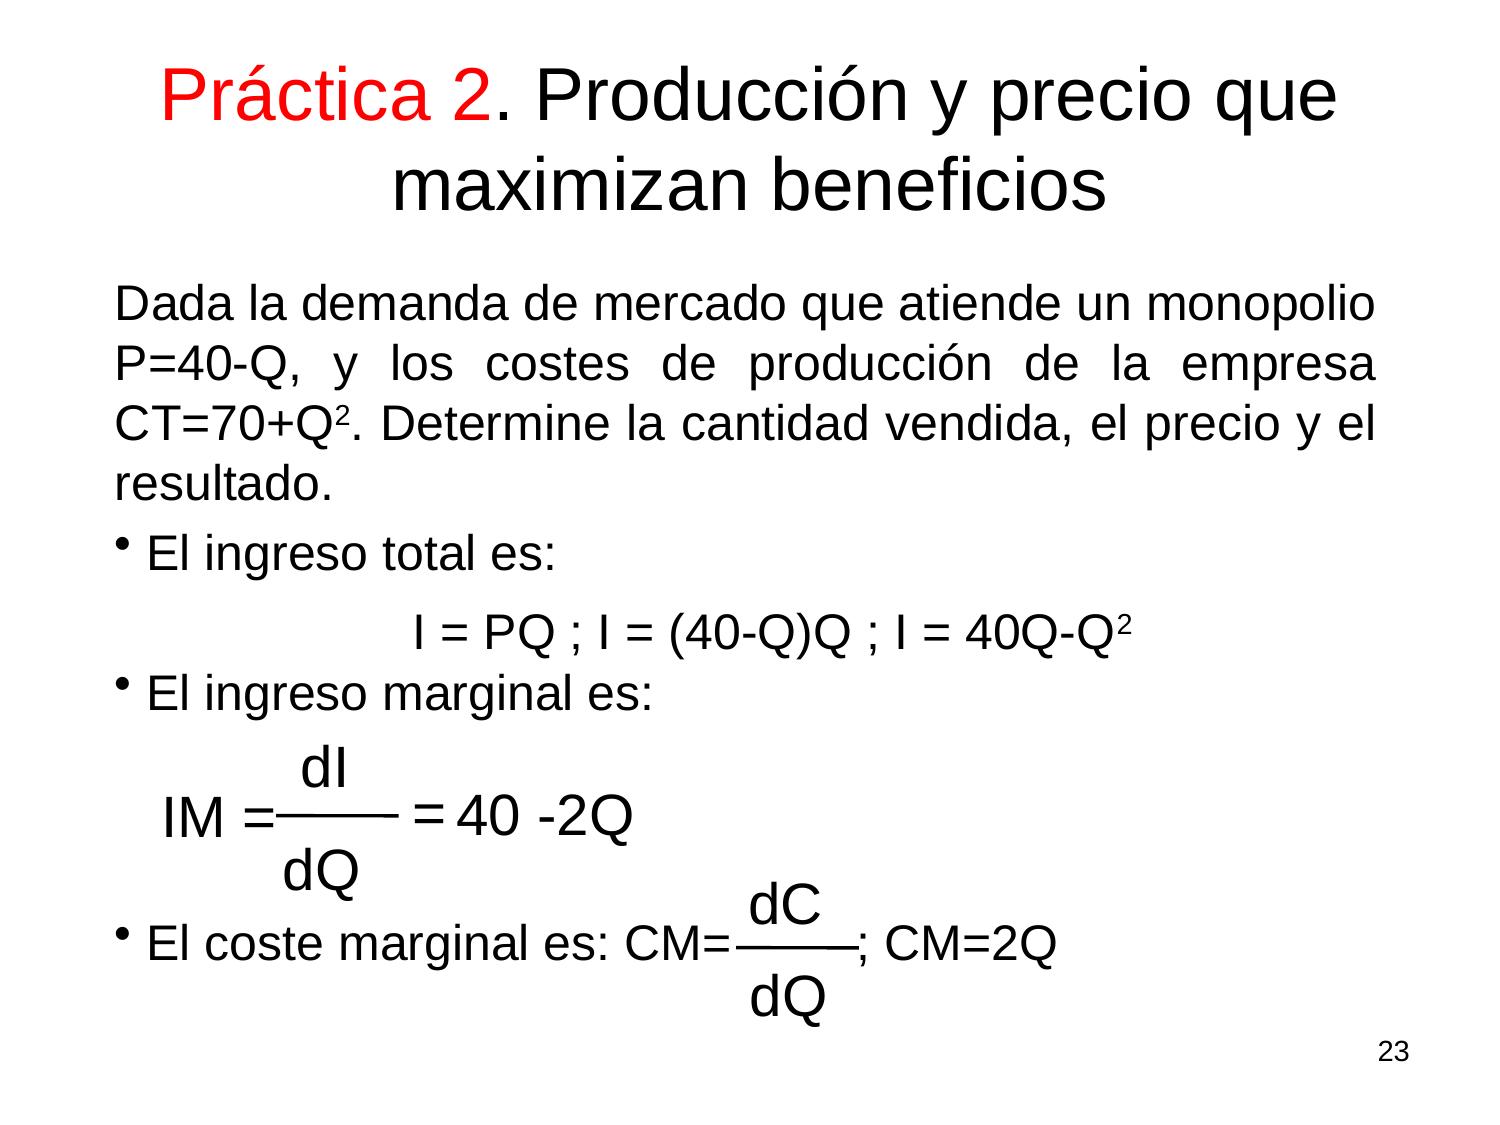

# Práctica 2. Producción y precio que maximizan beneficios
Dada la demanda de mercado que atiende un monopolio P=40-Q, y los costes de producción de la empresa CT=70+Q2. Determine la cantidad vendida, el precio y el resultado.
 El ingreso total es:

 El ingreso marginal es:

 El coste marginal es: CM=         ; CM=2Q
I = PQ ; I = (40-Q)Q ; I = 40Q-Q2
dI
=
40 -2Q
IM =

dQ
dC

dQ
23